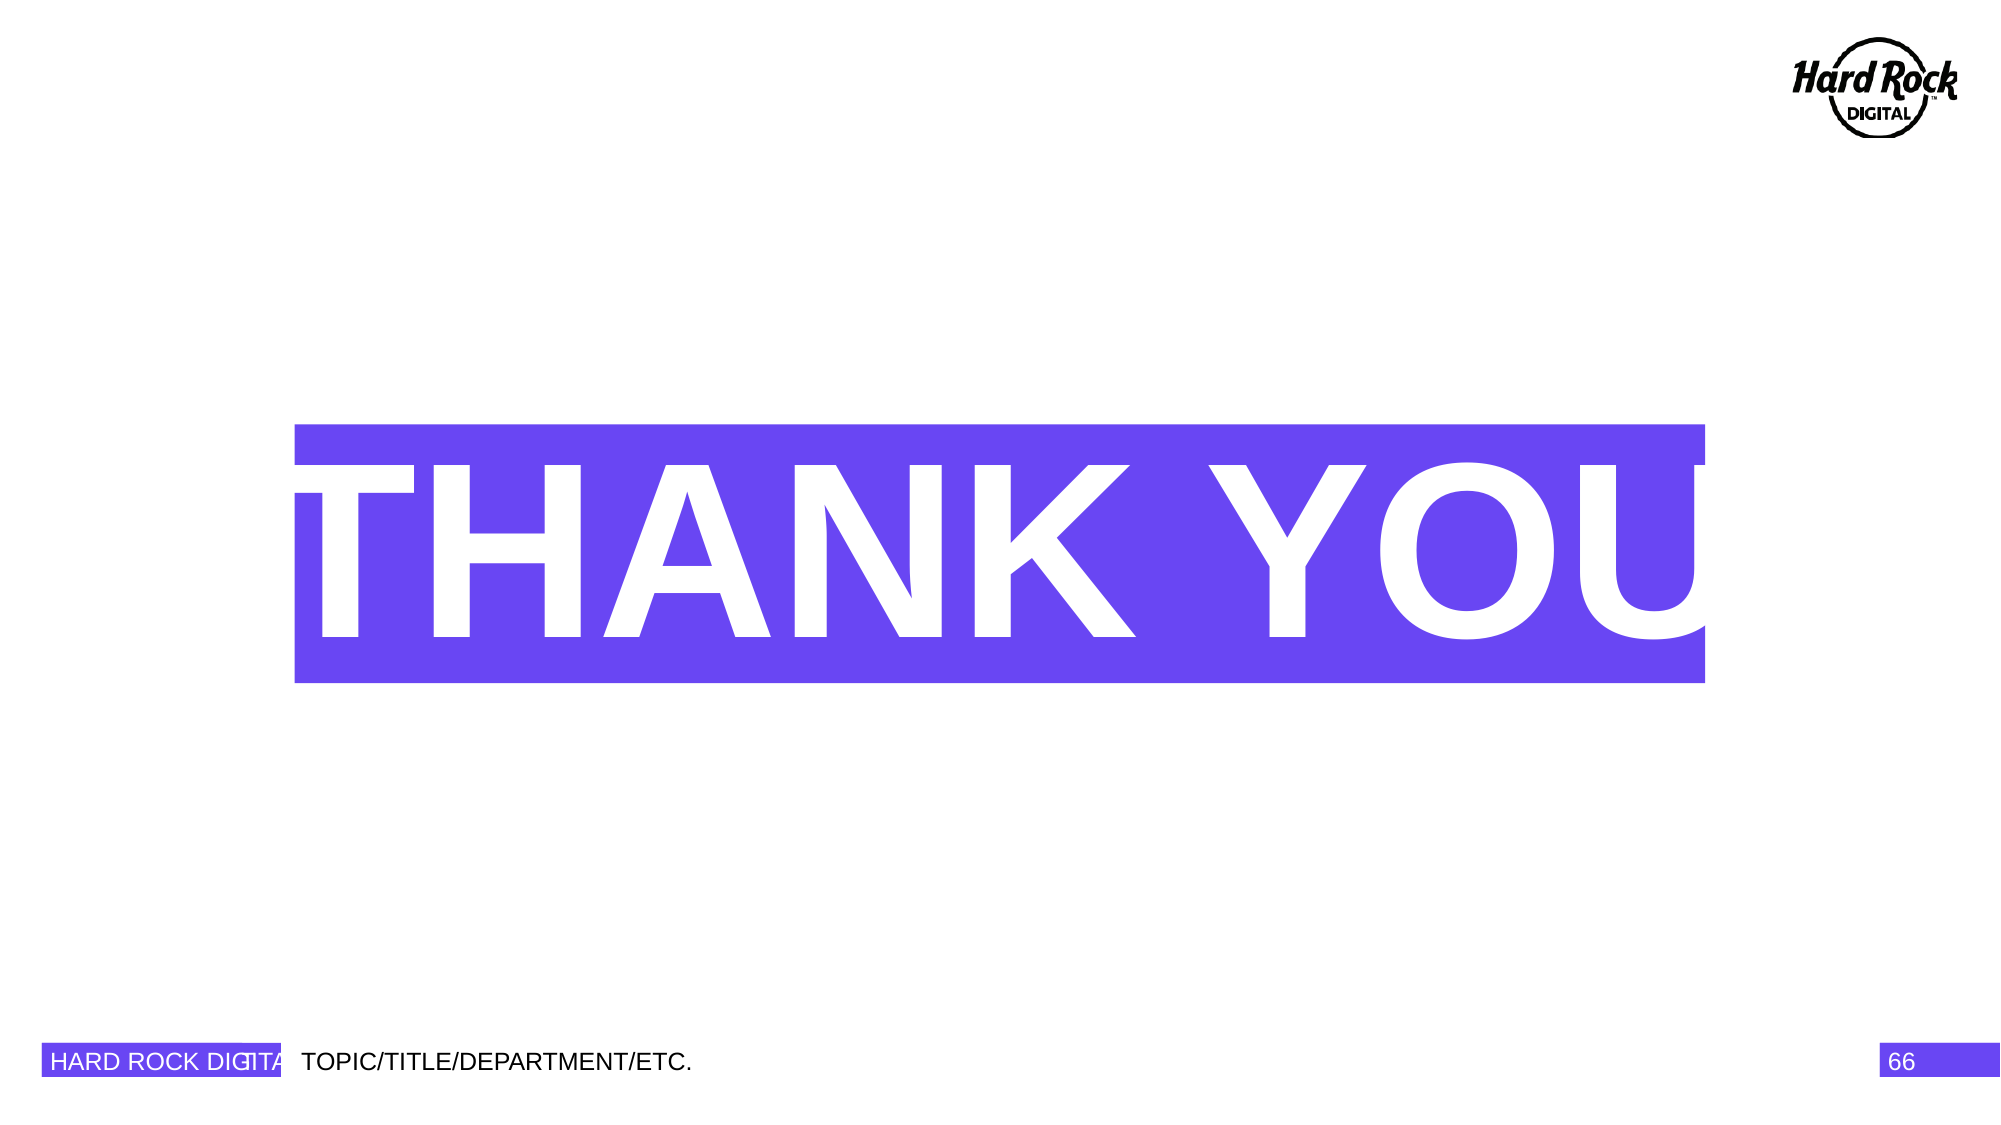

THANK YOU

HARD ROCK BET
HARD ROCK DIGITAL
66
66